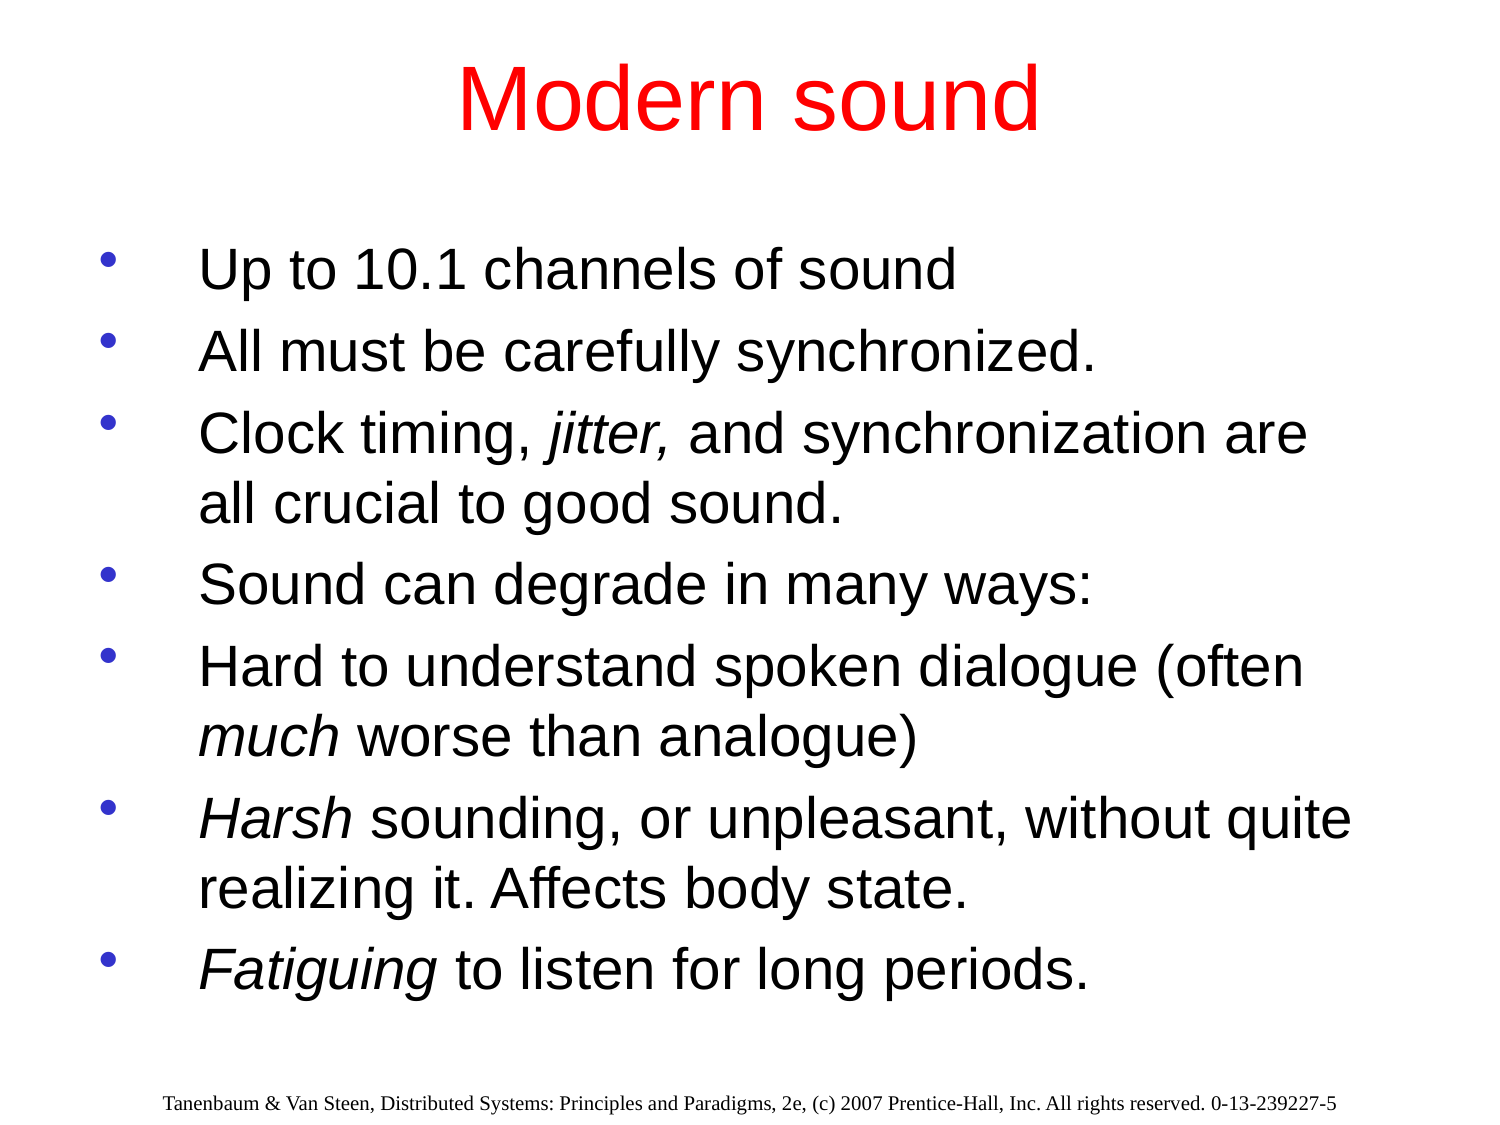

# Modern sound
Up to 10.1 channels of sound
All must be carefully synchronized.
Clock timing, jitter, and synchronization are all crucial to good sound.
Sound can degrade in many ways:
Hard to understand spoken dialogue (often much worse than analogue)
Harsh sounding, or unpleasant, without quite realizing it. Affects body state.
Fatiguing to listen for long periods.

Tanenbaum & Van Steen, Distributed Systems: Principles and Paradigms, 2e, (c) 2007 Prentice-Hall, Inc. All rights reserved. 0-13-239227-5